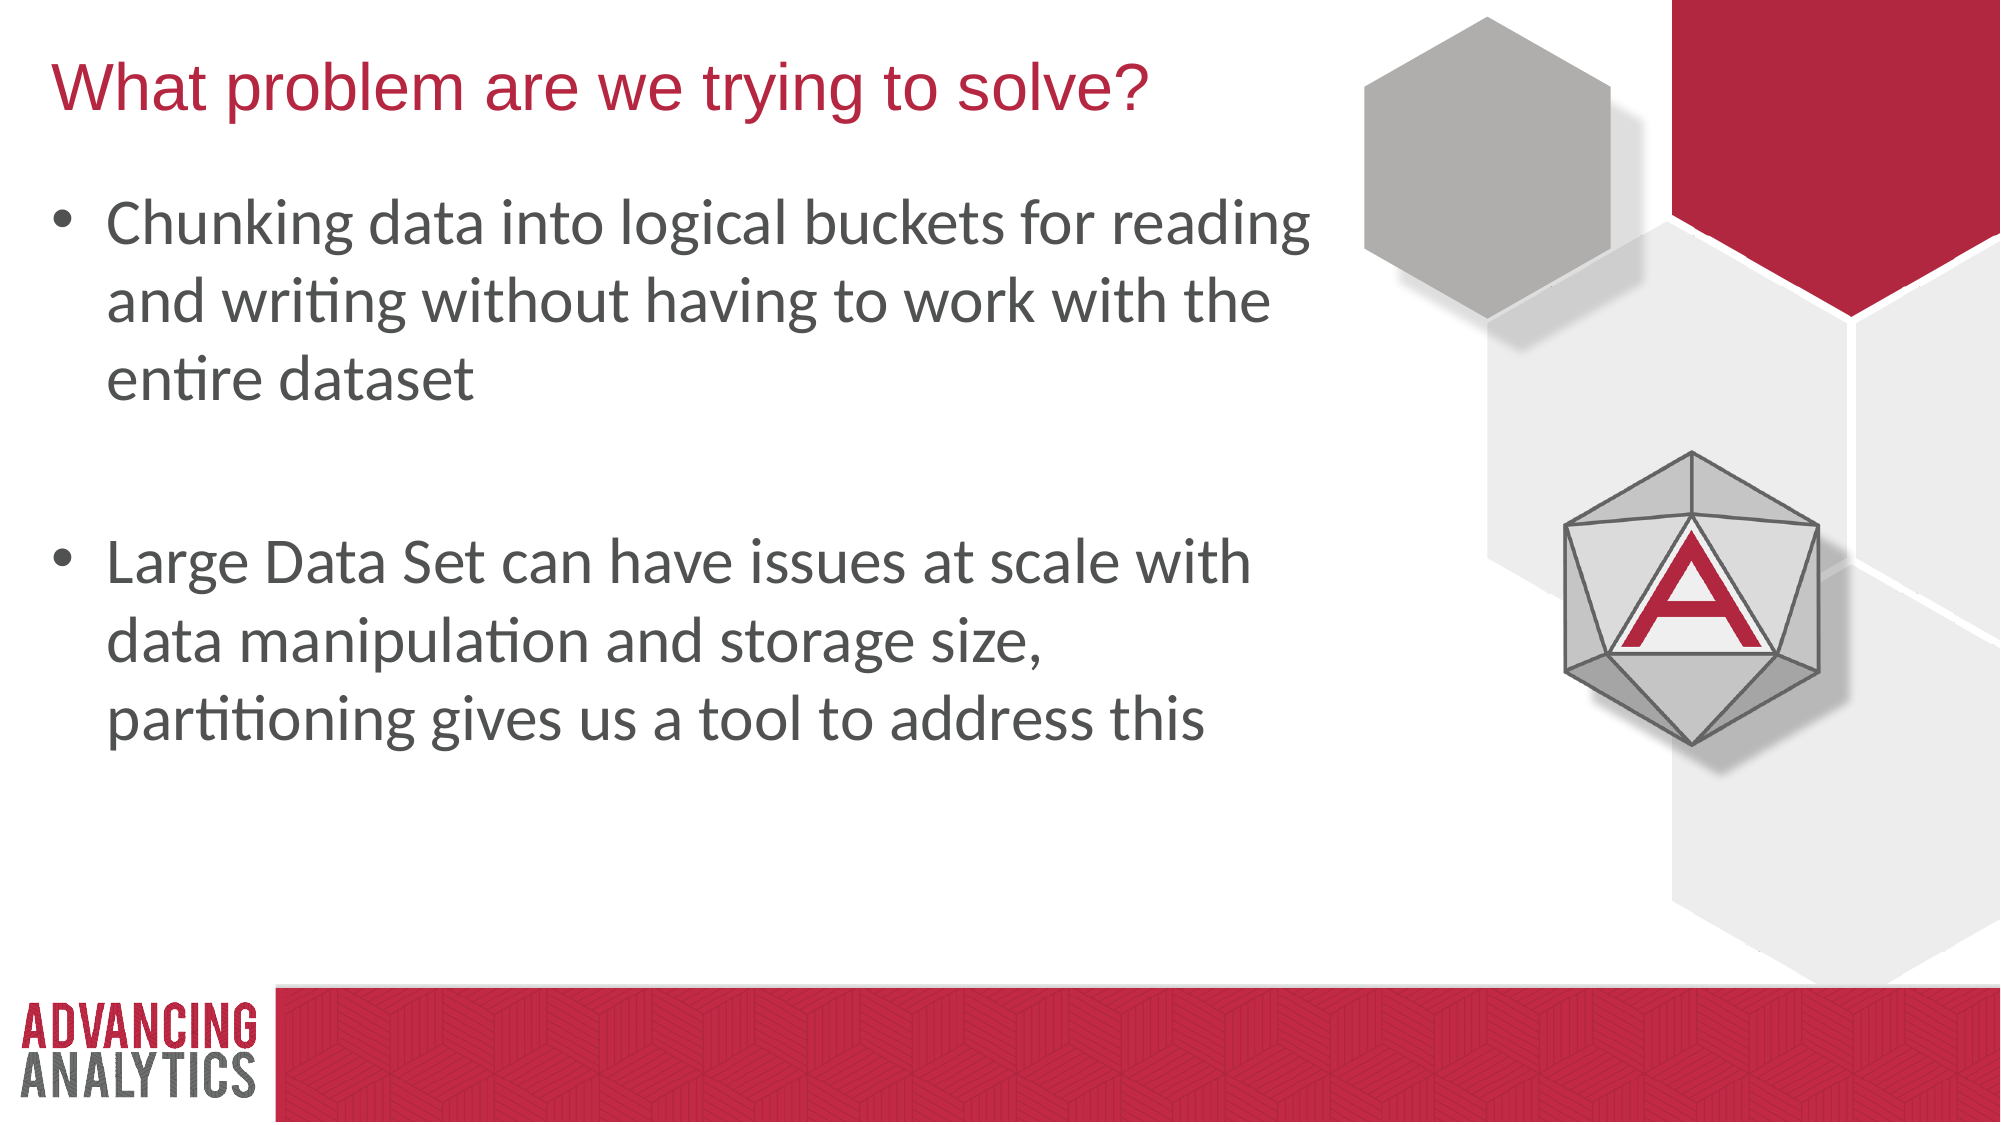

# What problem are we trying to solve?
Chunking data into logical buckets for reading and writing without having to work with the entire dataset

Large Data Set can have issues at scale with data manipulation and storage size, partitioning gives us a tool to address this